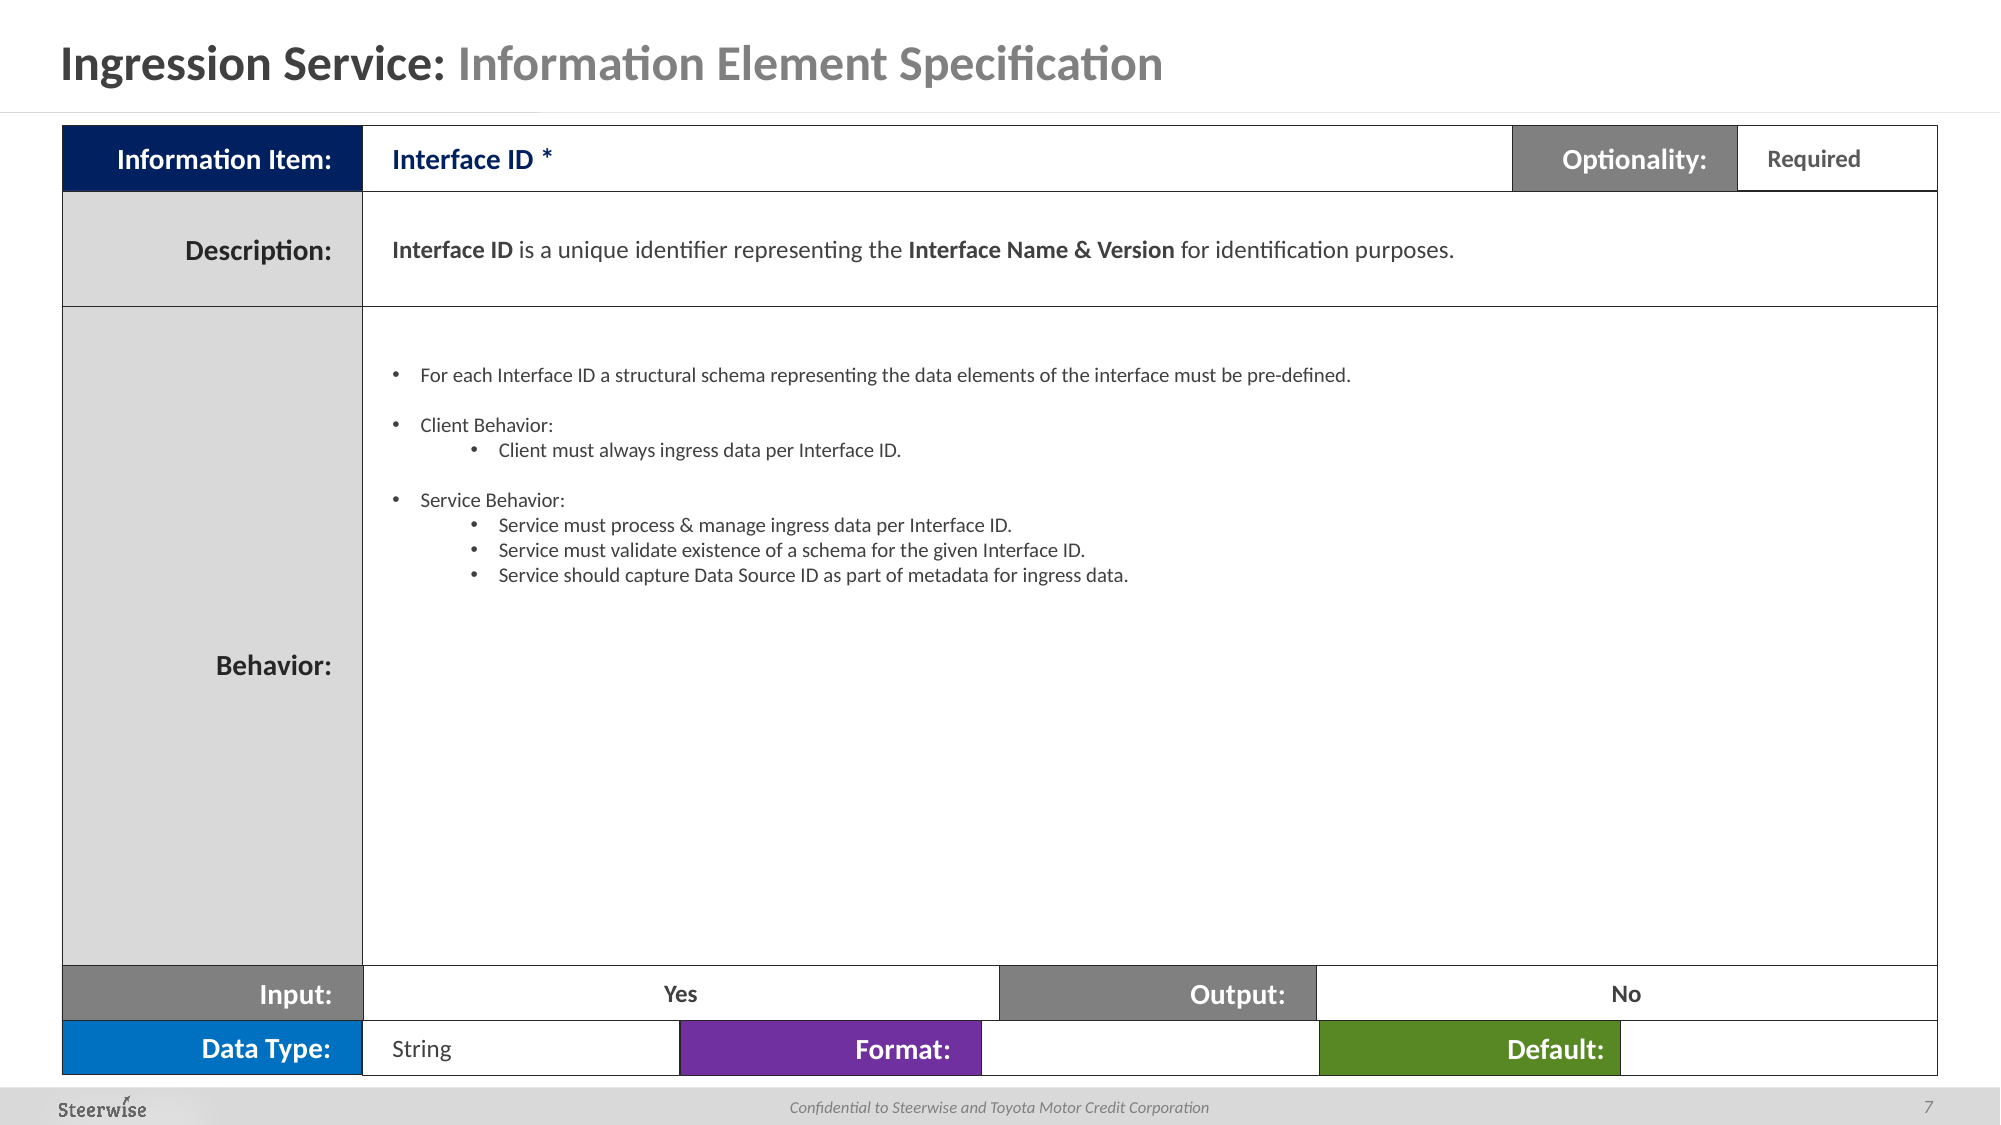

# Ingression Service: Information Element Specification
Required
Information Item:
Interface ID *
Optionality:
Description:
Interface ID is a unique identifier representing the Interface Name & Version for identification purposes.

For each Interface ID a structural schema representing the data elements of the interface must be pre-defined.

Client Behavior:
Client must always ingress data per Interface ID.

Service Behavior:
Service must process & manage ingress data per Interface ID.
Service must validate existence of a schema for the given Interface ID.
Service should capture Data Source ID as part of metadata for ingress data.

Behavior:
Output:
No
Input:
Yes
Data Type:
Default:

Format:

String
7